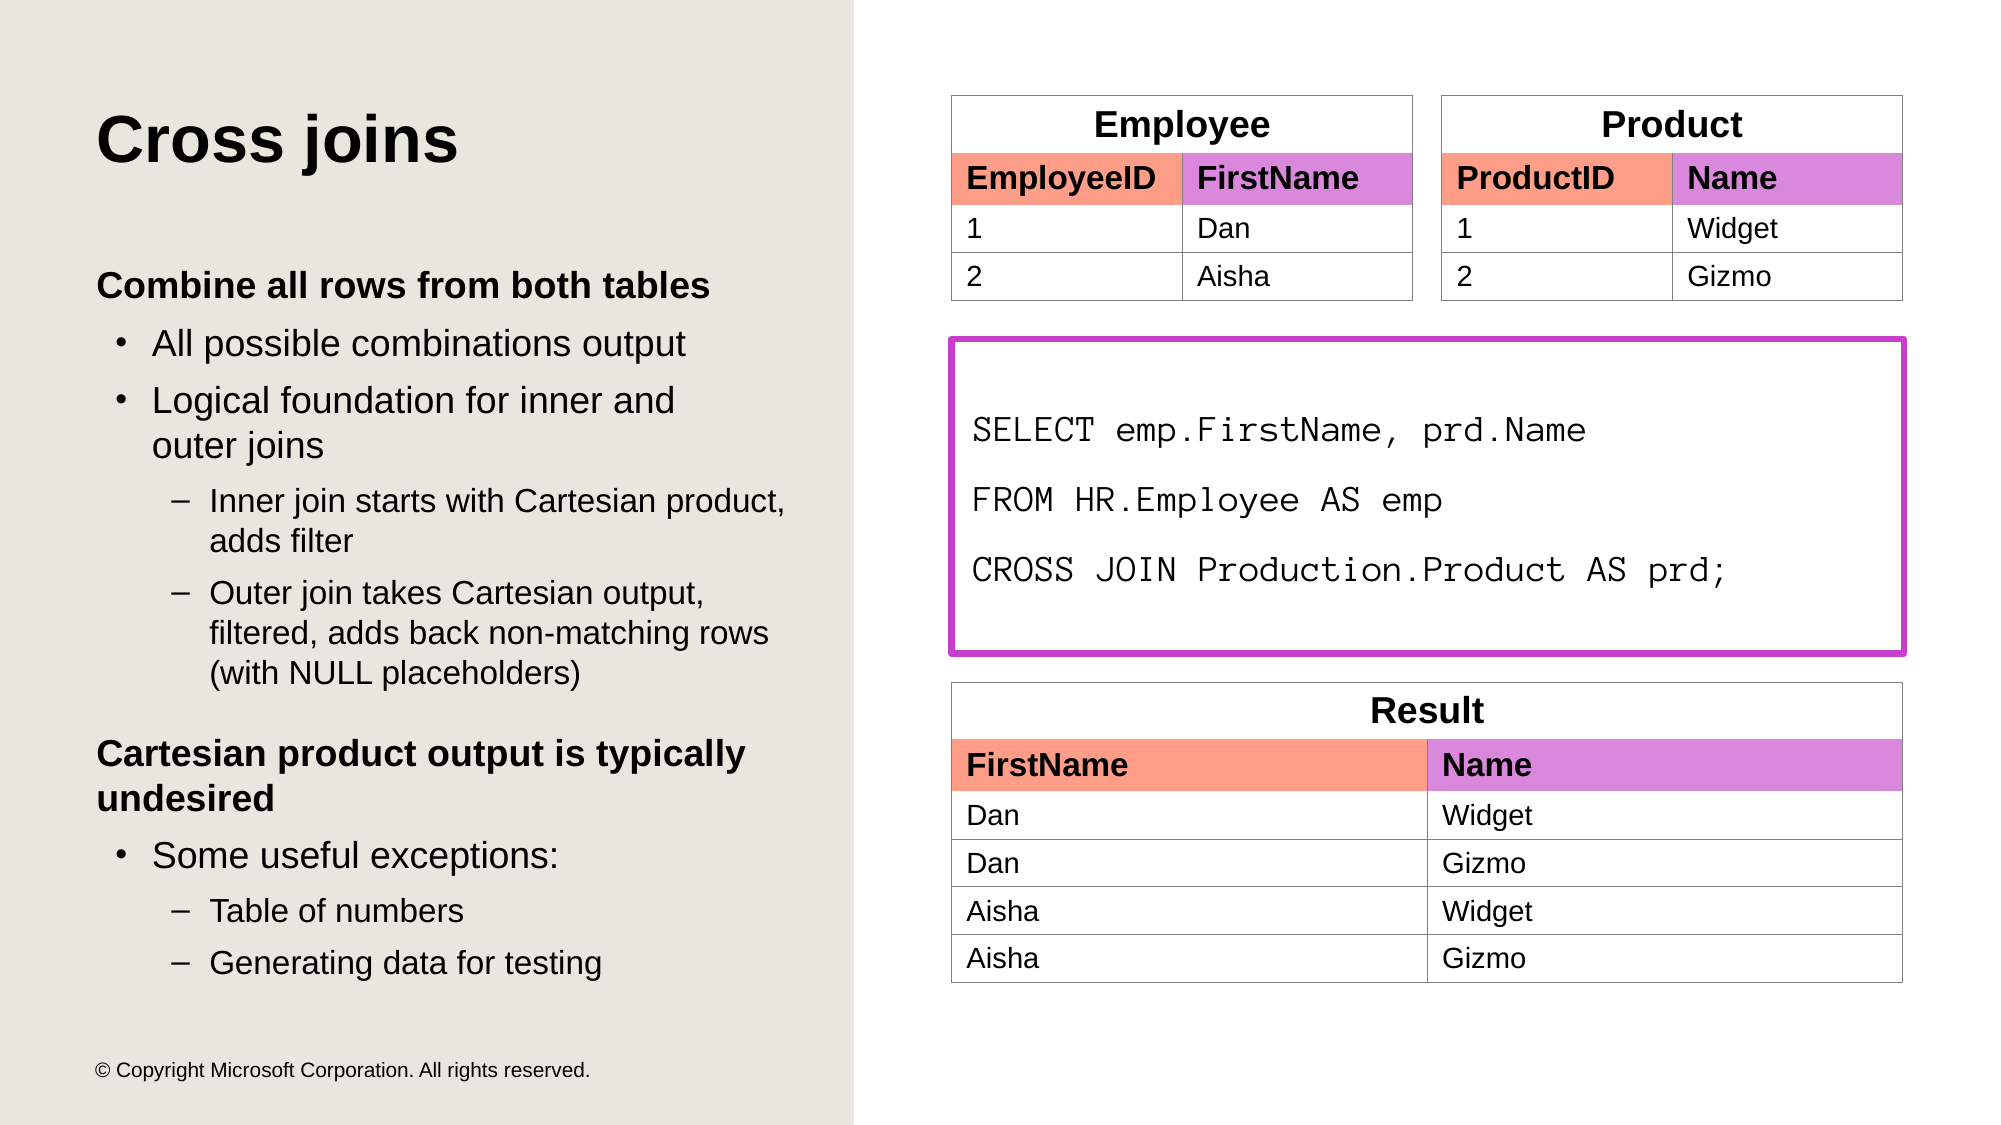

| Employee |  |
| --- | --- |
| EmployeeID | FirstName |
| 1 | Dan |
| 2 | Aisha |
| Product |  |
| --- | --- |
| ProductID | Name |
| 1 | Widget |
| 2 | Gizmo |
# Cross joins
Combine all rows from both tables
All possible combinations output
Logical foundation for inner and
outer joins
Inner join starts with Cartesian product,
adds filter
Outer join takes Cartesian output, filtered, adds back non-matching rows (with NULL placeholders)
Cartesian product output is typically undesired
Some useful exceptions:
Table of numbers
Generating data for testing
SELECT emp.FirstName, prd.Name
FROM HR.Employee AS emp
CROSS JOIN Production.Product AS prd;
| Result |  |
| --- | --- |
| FirstName | Name |
| Dan | Widget |
| Dan | Gizmo |
| Aisha | Widget |
| Aisha | Gizmo |